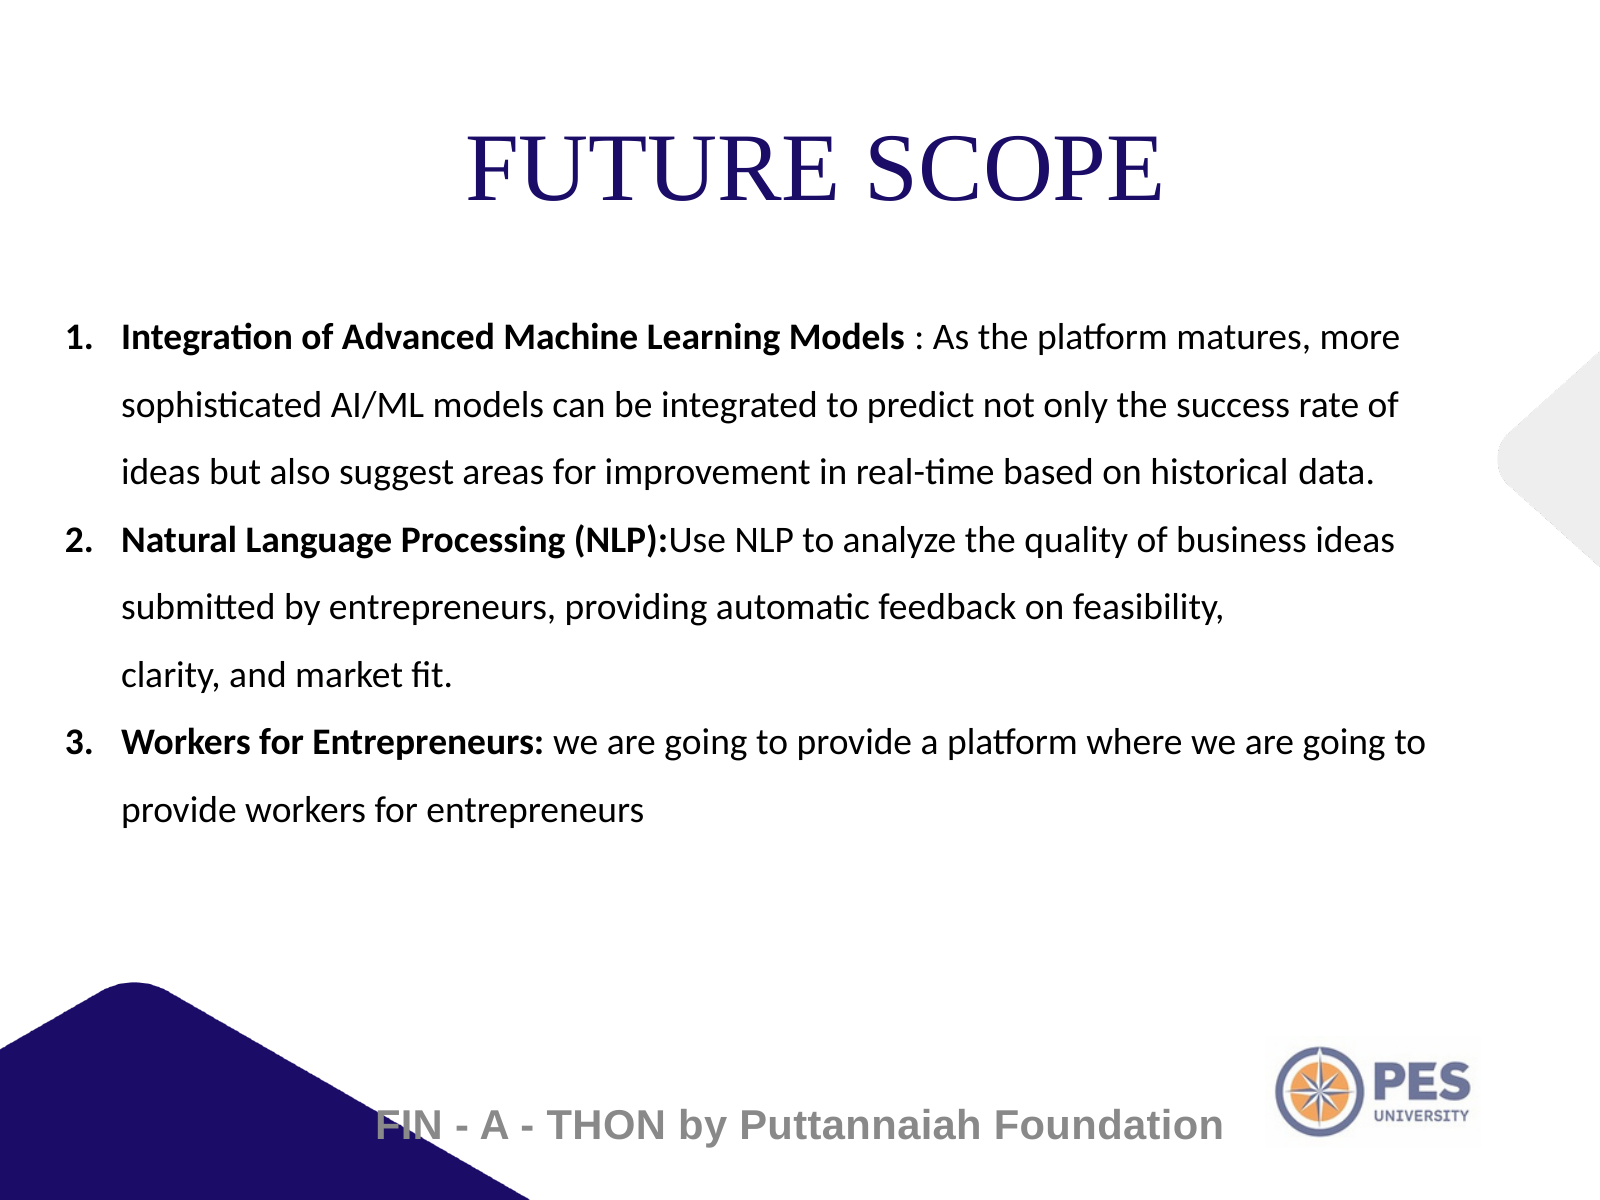

FUTURE SCOPE
Integration of Advanced Machine Learning Models : As the platform matures, more sophisticated AI/ML models can be integrated to predict not only the success rate of ideas but also suggest areas for improvement in real-time based on historical data.
Natural Language Processing (NLP):Use NLP to analyze the quality of business ideas submitted by entrepreneurs, providing automatic feedback on feasibility, clarity, and market fit.
Workers for Entrepreneurs: we are going to provide a platform where we are going to provide workers for entrepreneurs

FIN - A - THON by Puttannaiah Foundation